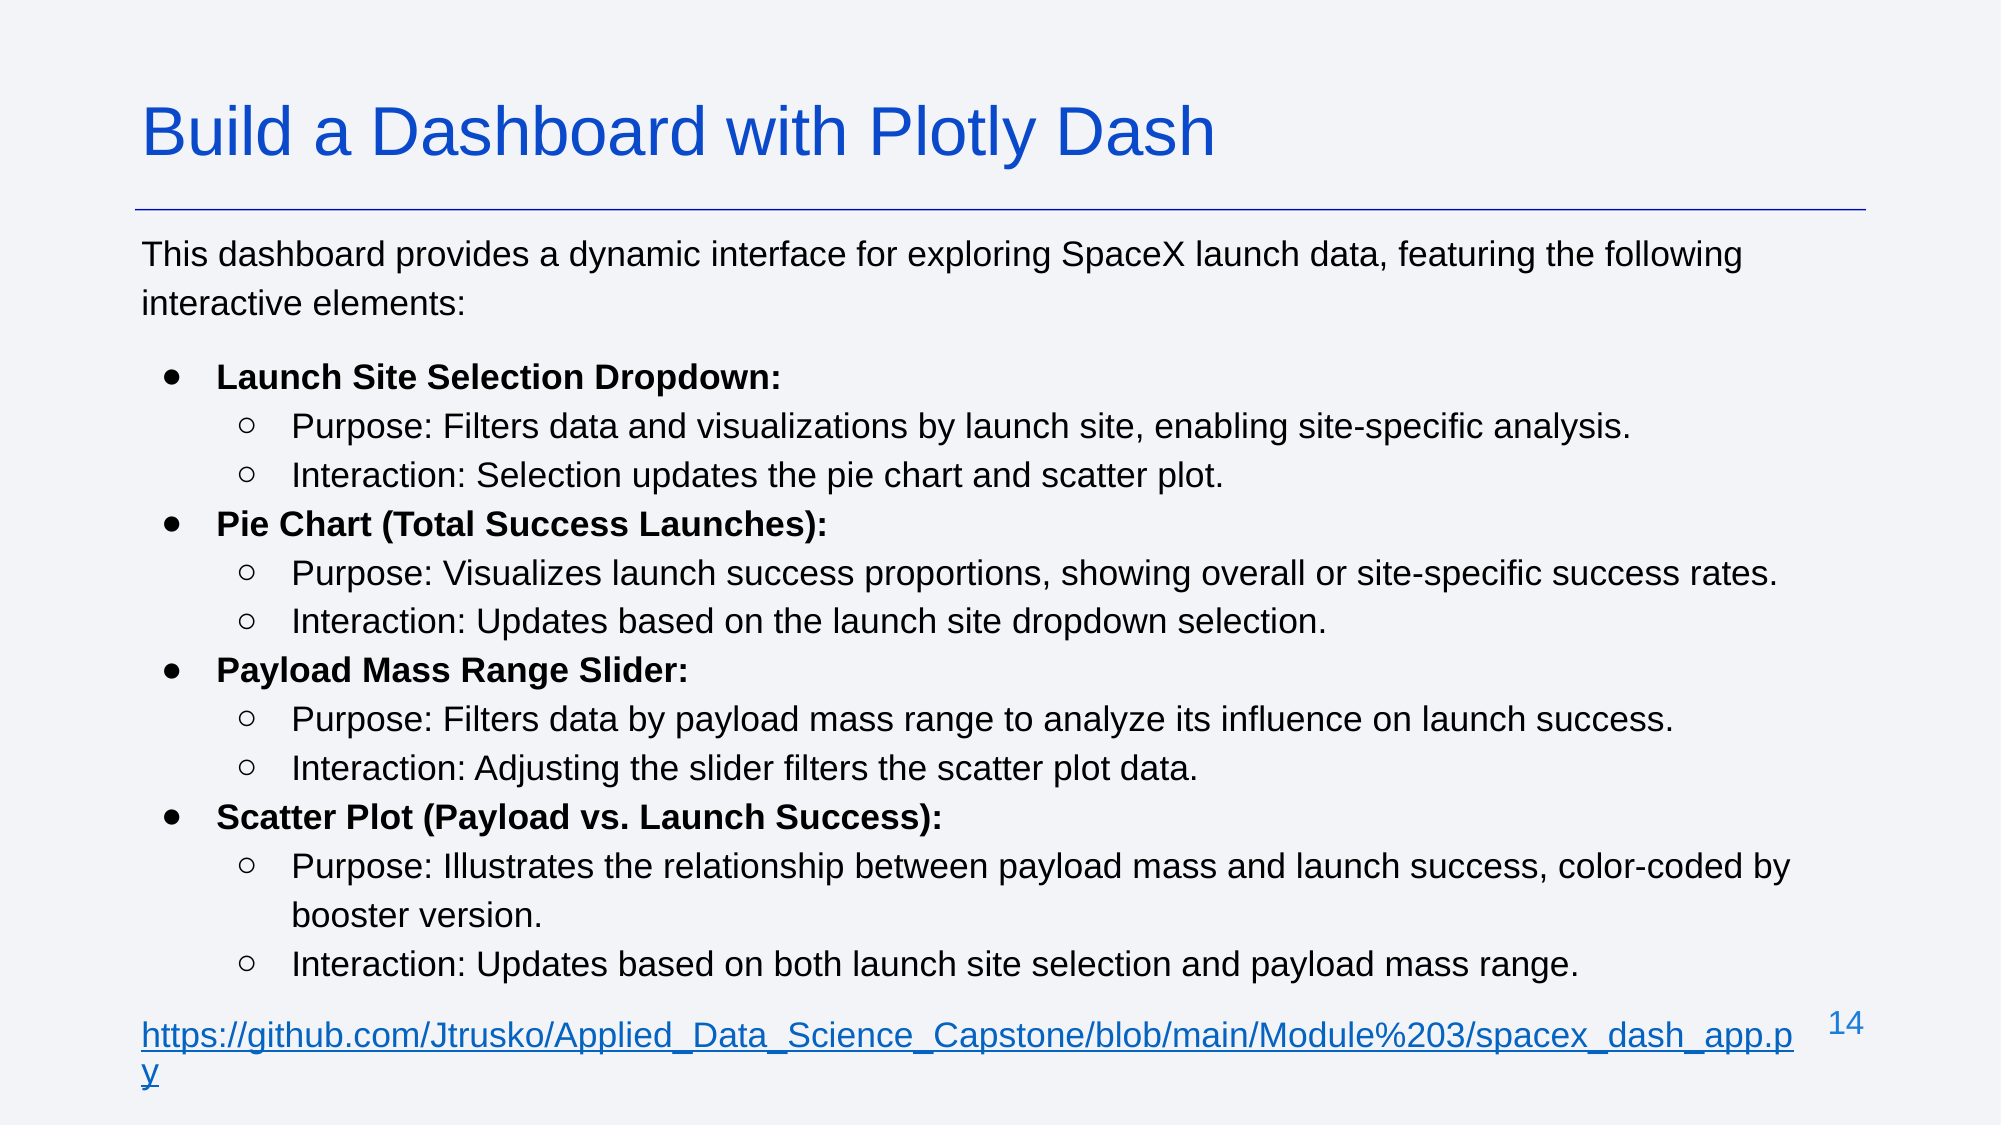

Build a Dashboard with Plotly Dash
This dashboard provides a dynamic interface for exploring SpaceX launch data, featuring the following interactive elements:
Launch Site Selection Dropdown:
Purpose: Filters data and visualizations by launch site, enabling site-specific analysis.
Interaction: Selection updates the pie chart and scatter plot.
Pie Chart (Total Success Launches):
Purpose: Visualizes launch success proportions, showing overall or site-specific success rates.
Interaction: Updates based on the launch site dropdown selection.
Payload Mass Range Slider:
Purpose: Filters data by payload mass range to analyze its influence on launch success.
Interaction: Adjusting the slider filters the scatter plot data.
Scatter Plot (Payload vs. Launch Success):
Purpose: Illustrates the relationship between payload mass and launch success, color-coded by booster version.
Interaction: Updates based on both launch site selection and payload mass range.
https://github.com/Jtrusko/Applied_Data_Science_Capstone/blob/main/Module%203/spacex_dash_app.py

14